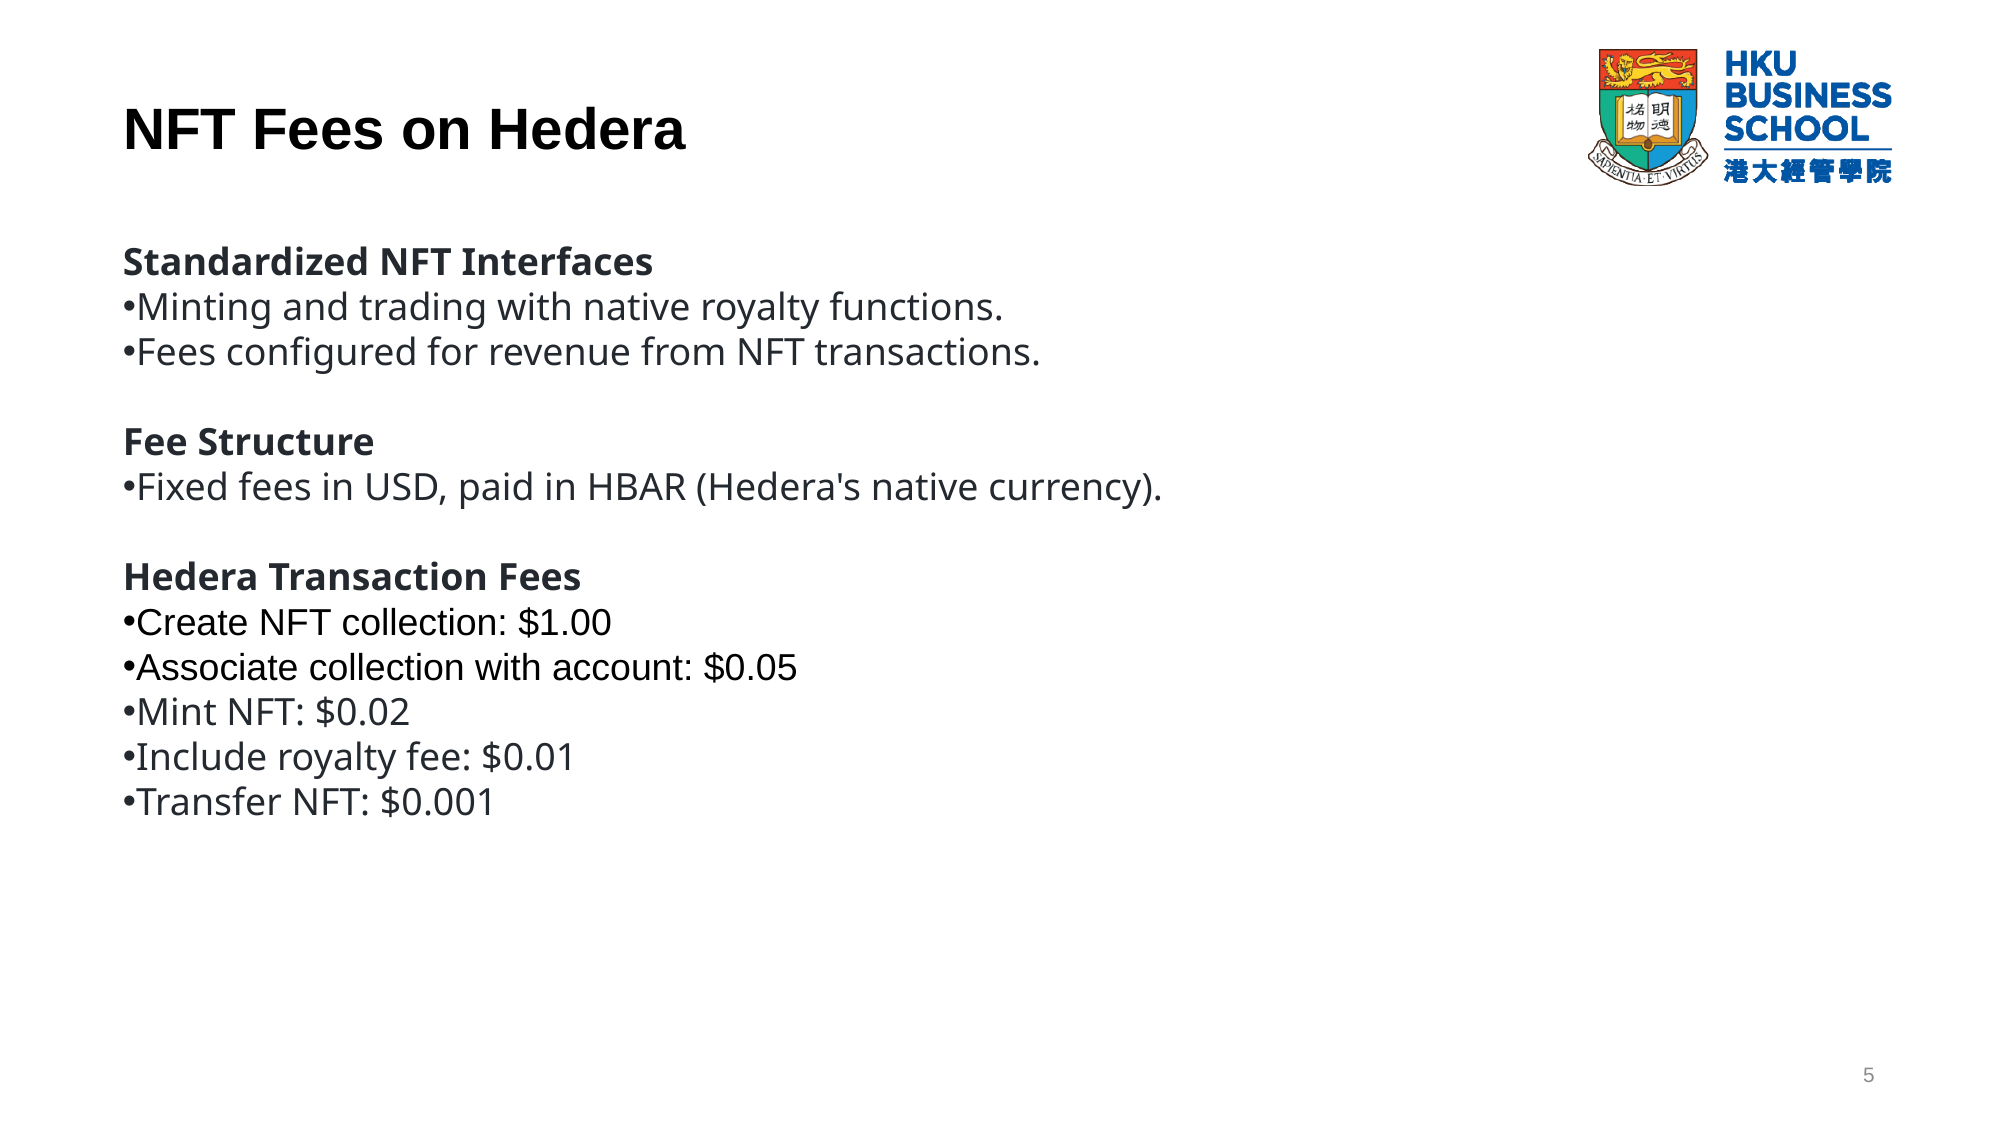

# NFT Fees on Hedera

Standardized NFT Interfaces
Minting and trading with native royalty functions.
Fees configured for revenue from NFT transactions.

Fee Structure
Fixed fees in USD, paid in HBAR (Hedera's native currency).

Hedera Transaction Fees
Create NFT collection: $1.00
Associate collection with account: $0.05
Mint NFT: $0.02
Include royalty fee: $0.01
Transfer NFT: $0.001

5